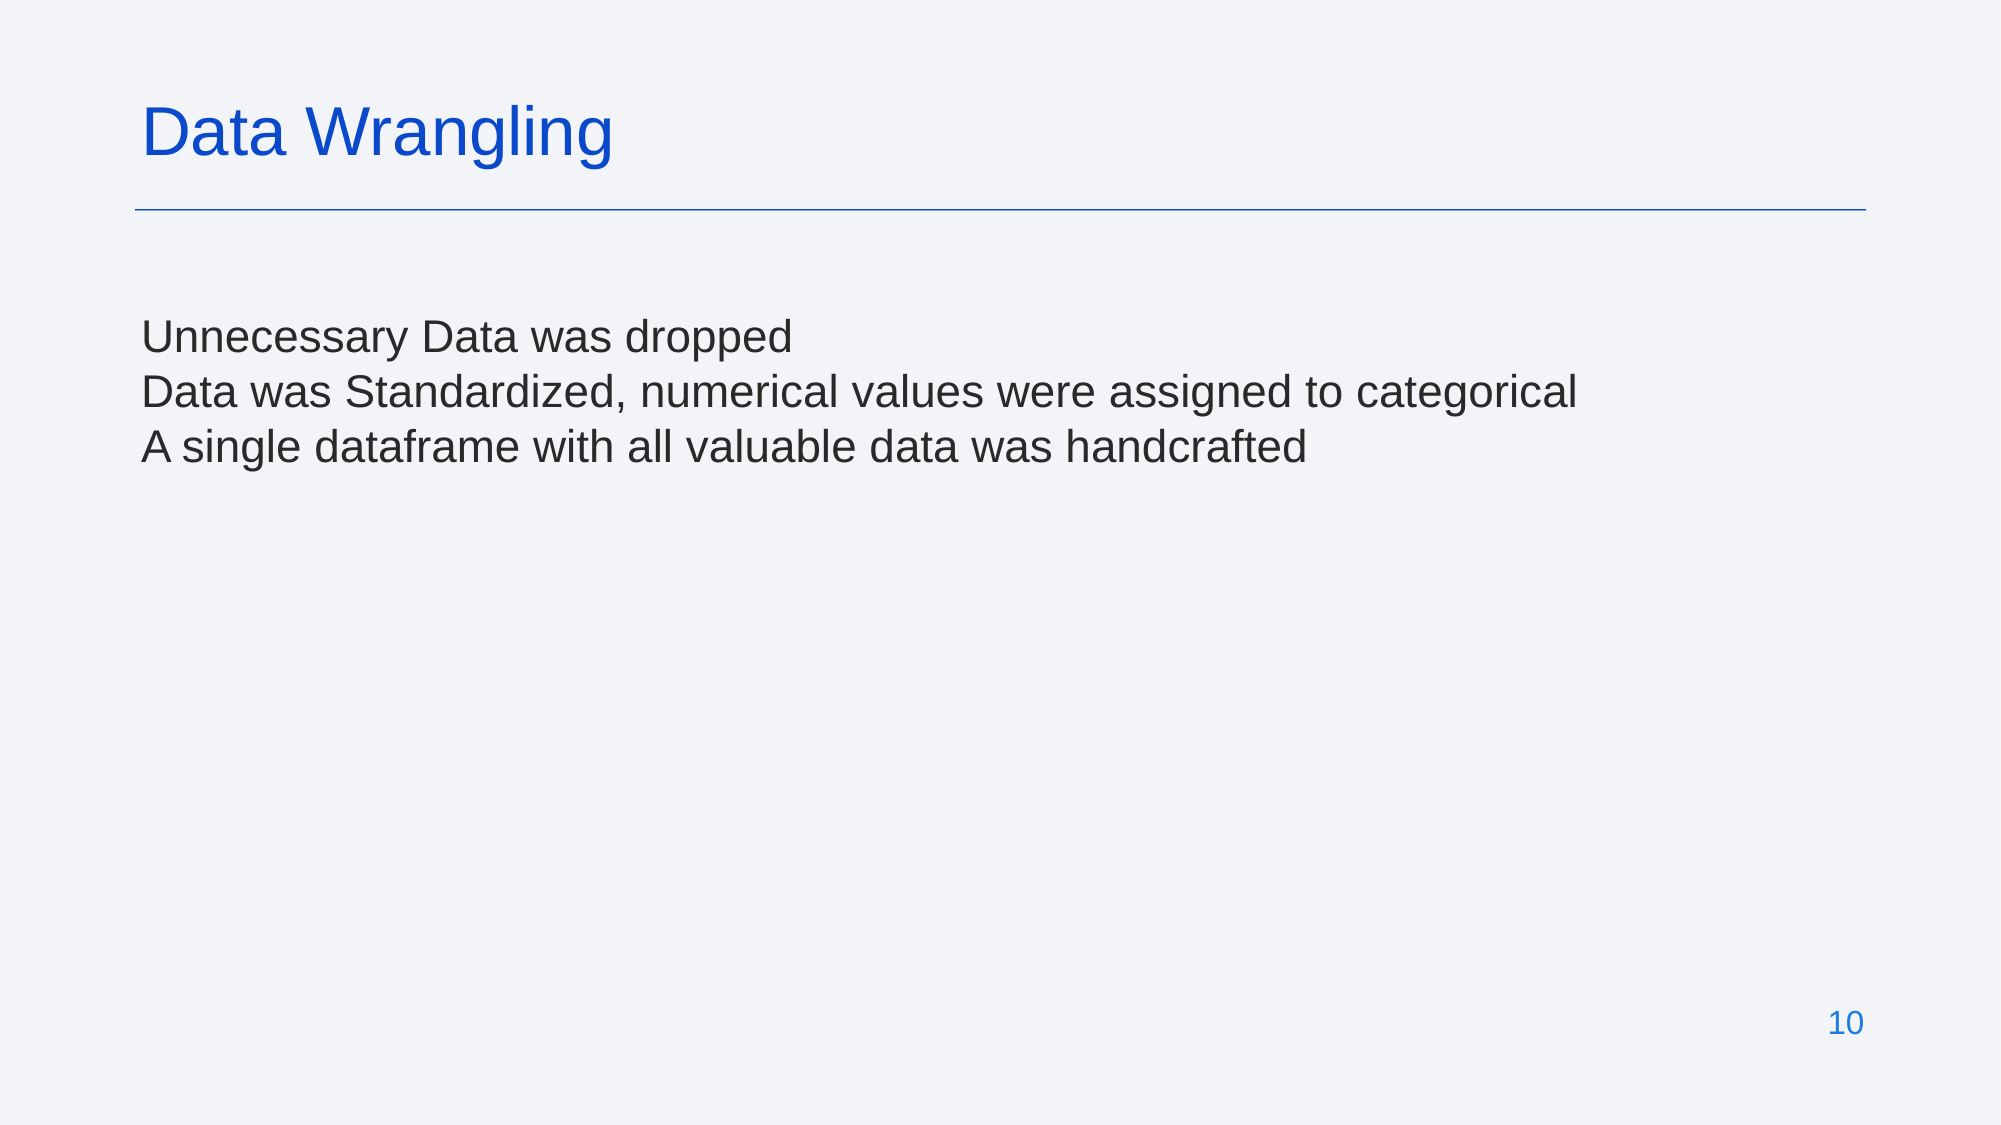

Data Wrangling
Unnecessary Data was dropped
Data was Standardized, numerical values were assigned to categorical
A single dataframe with all valuable data was handcrafted

10